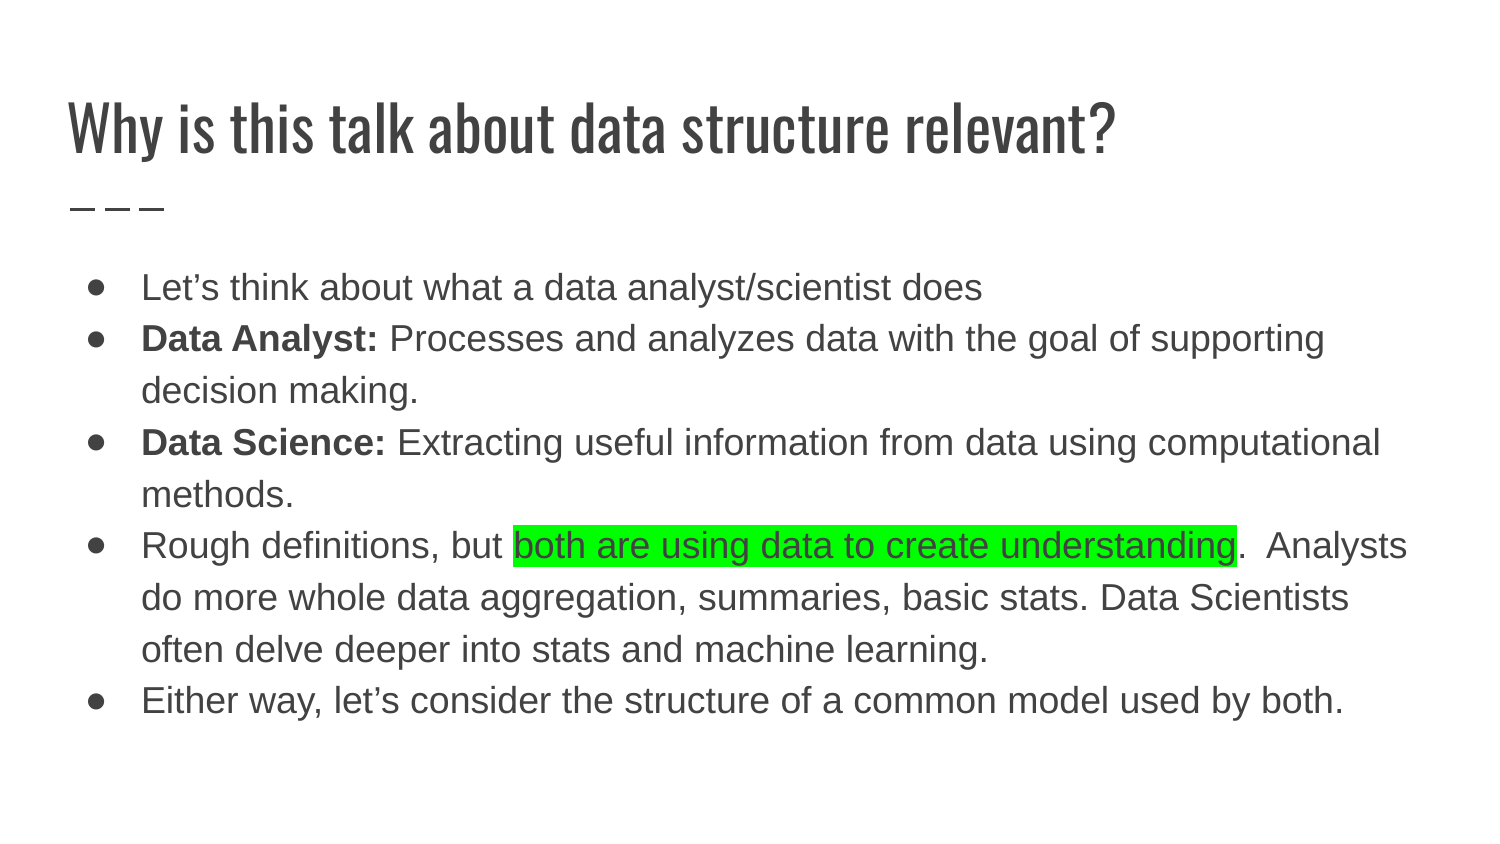

# Why is this talk about data structure relevant?
Let’s think about what a data analyst/scientist does
Data Analyst: Processes and analyzes data with the goal of supporting decision making.
Data Science: Extracting useful information from data using computational methods.
Rough definitions, but both are using data to create understanding.  Analysts do more whole data aggregation, summaries, basic stats. Data Scientists often delve deeper into stats and machine learning.
Either way, let’s consider the structure of a common model used by both.